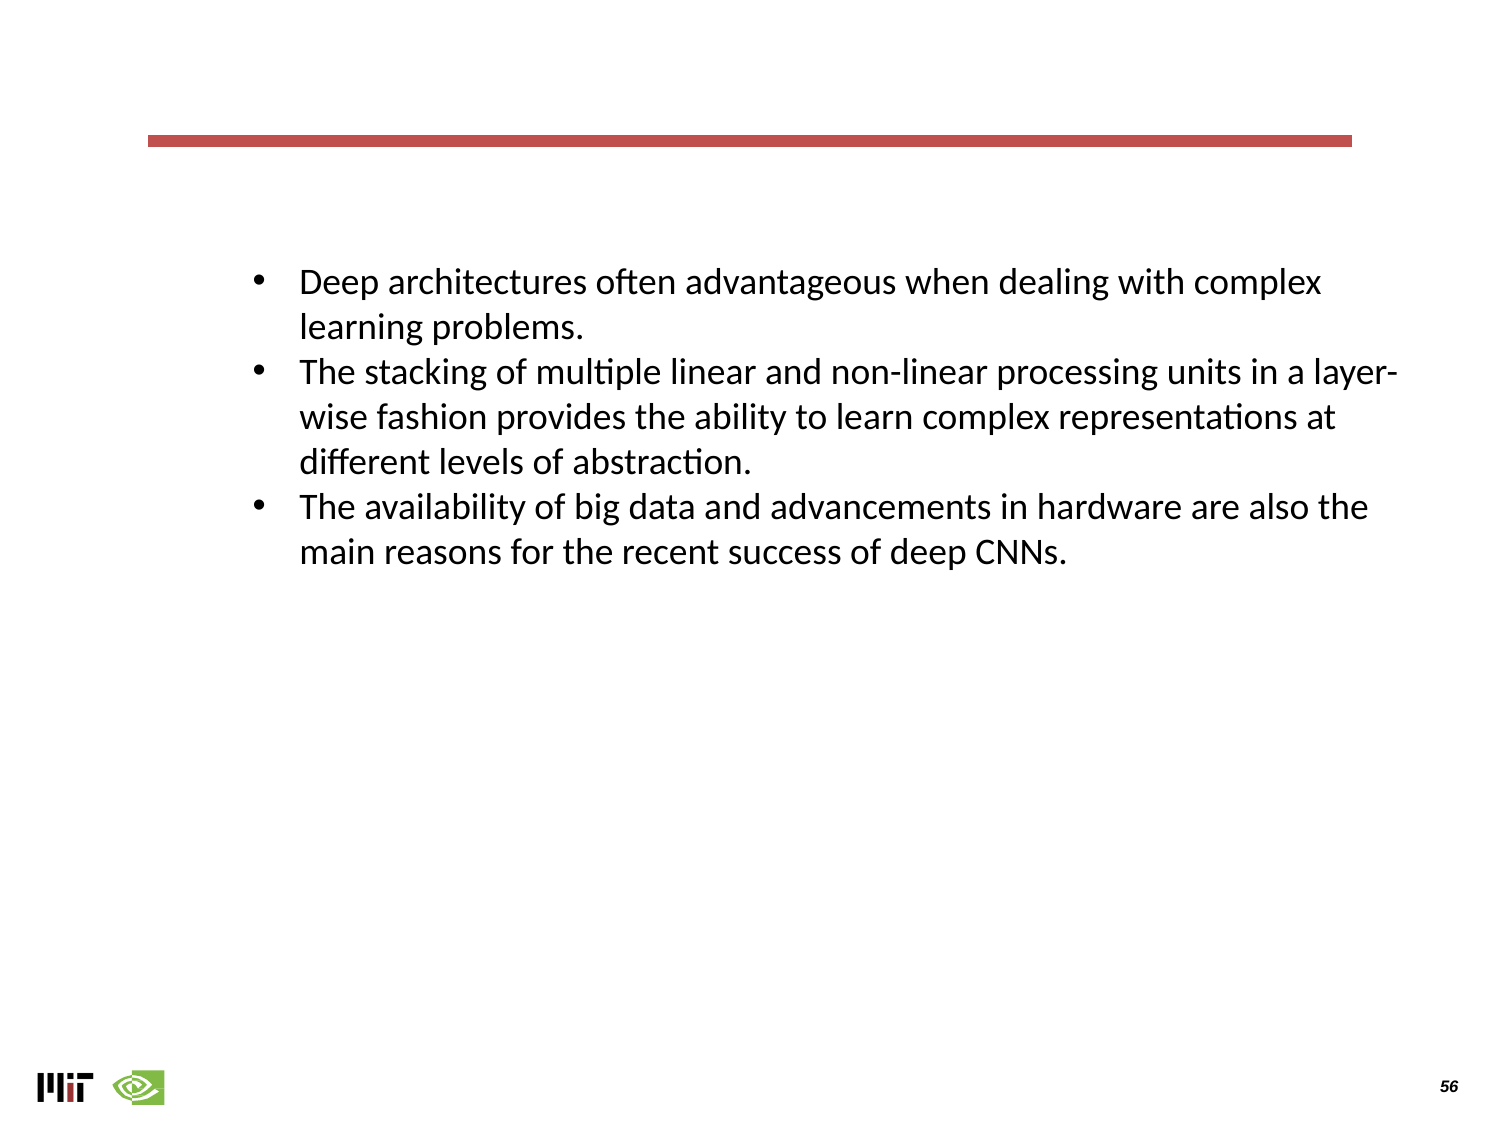

Deep architectures often advantageous when dealing with complex learning problems.
The stacking of multiple linear and non-linear processing units in a layer-wise fashion provides the ability to learn complex representations at different levels of abstraction.
The availability of big data and advancements in hardware are also the main reasons for the recent success of deep CNNs.
56